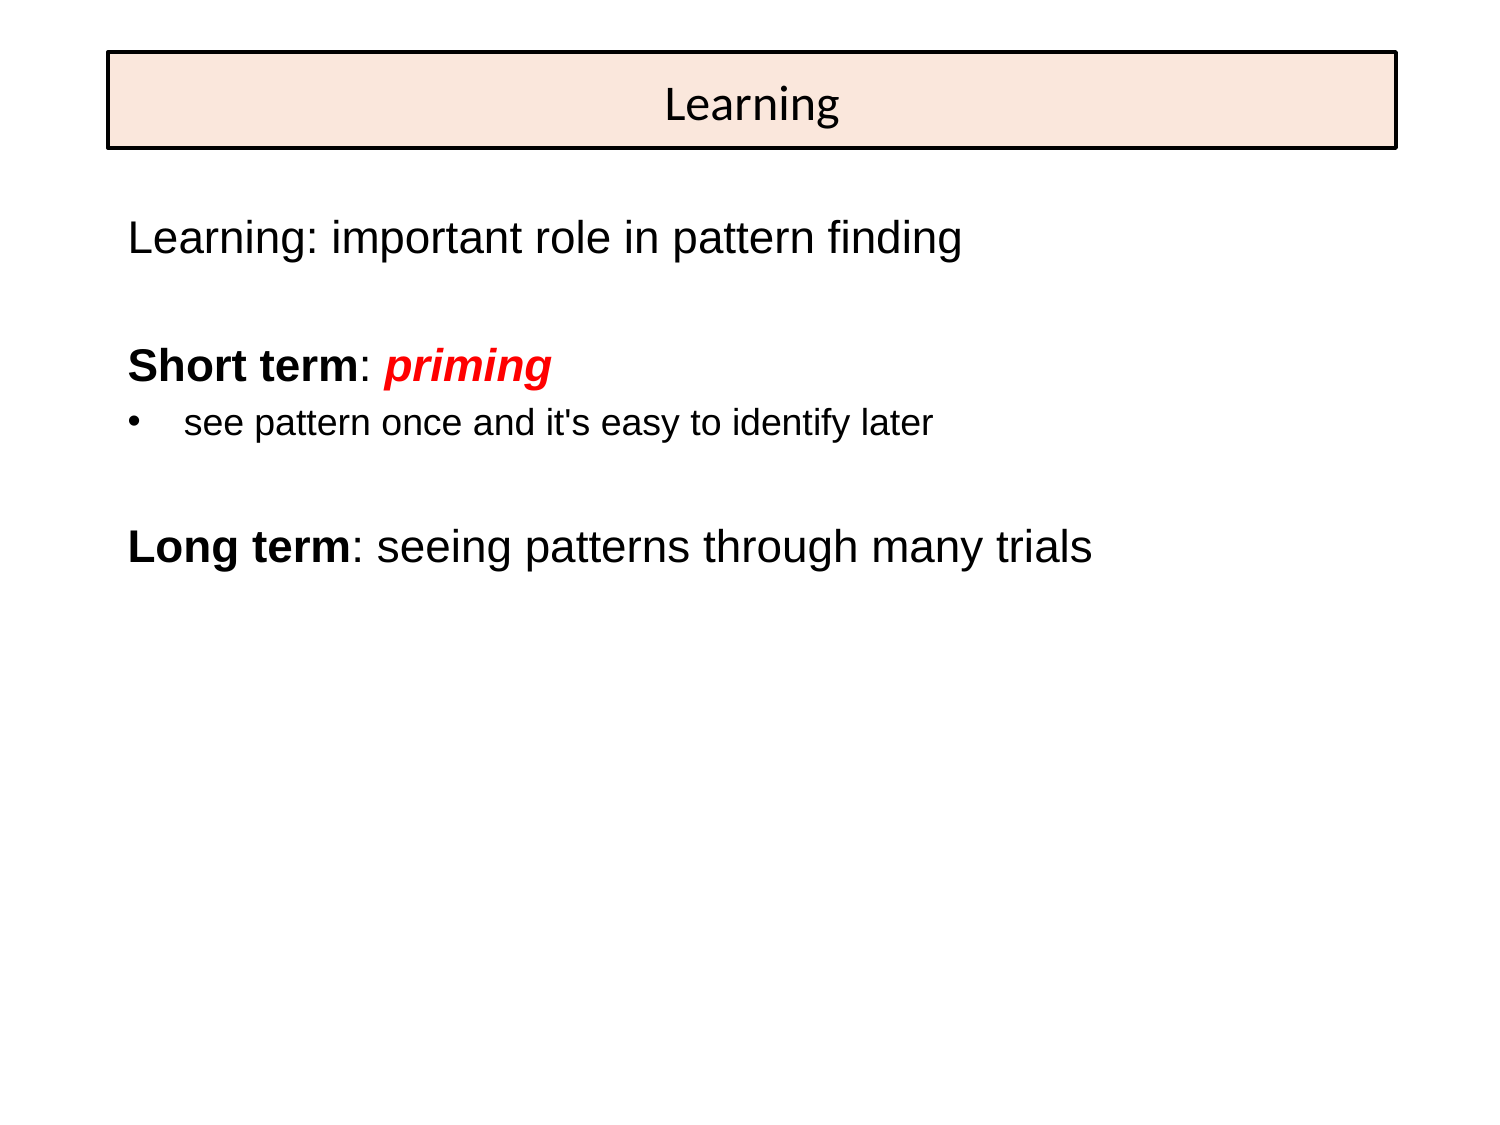

# Learning
Learning: important role in pattern finding

Short term: priming
see pattern once and it's easy to identify later

Long term: seeing patterns through many trials